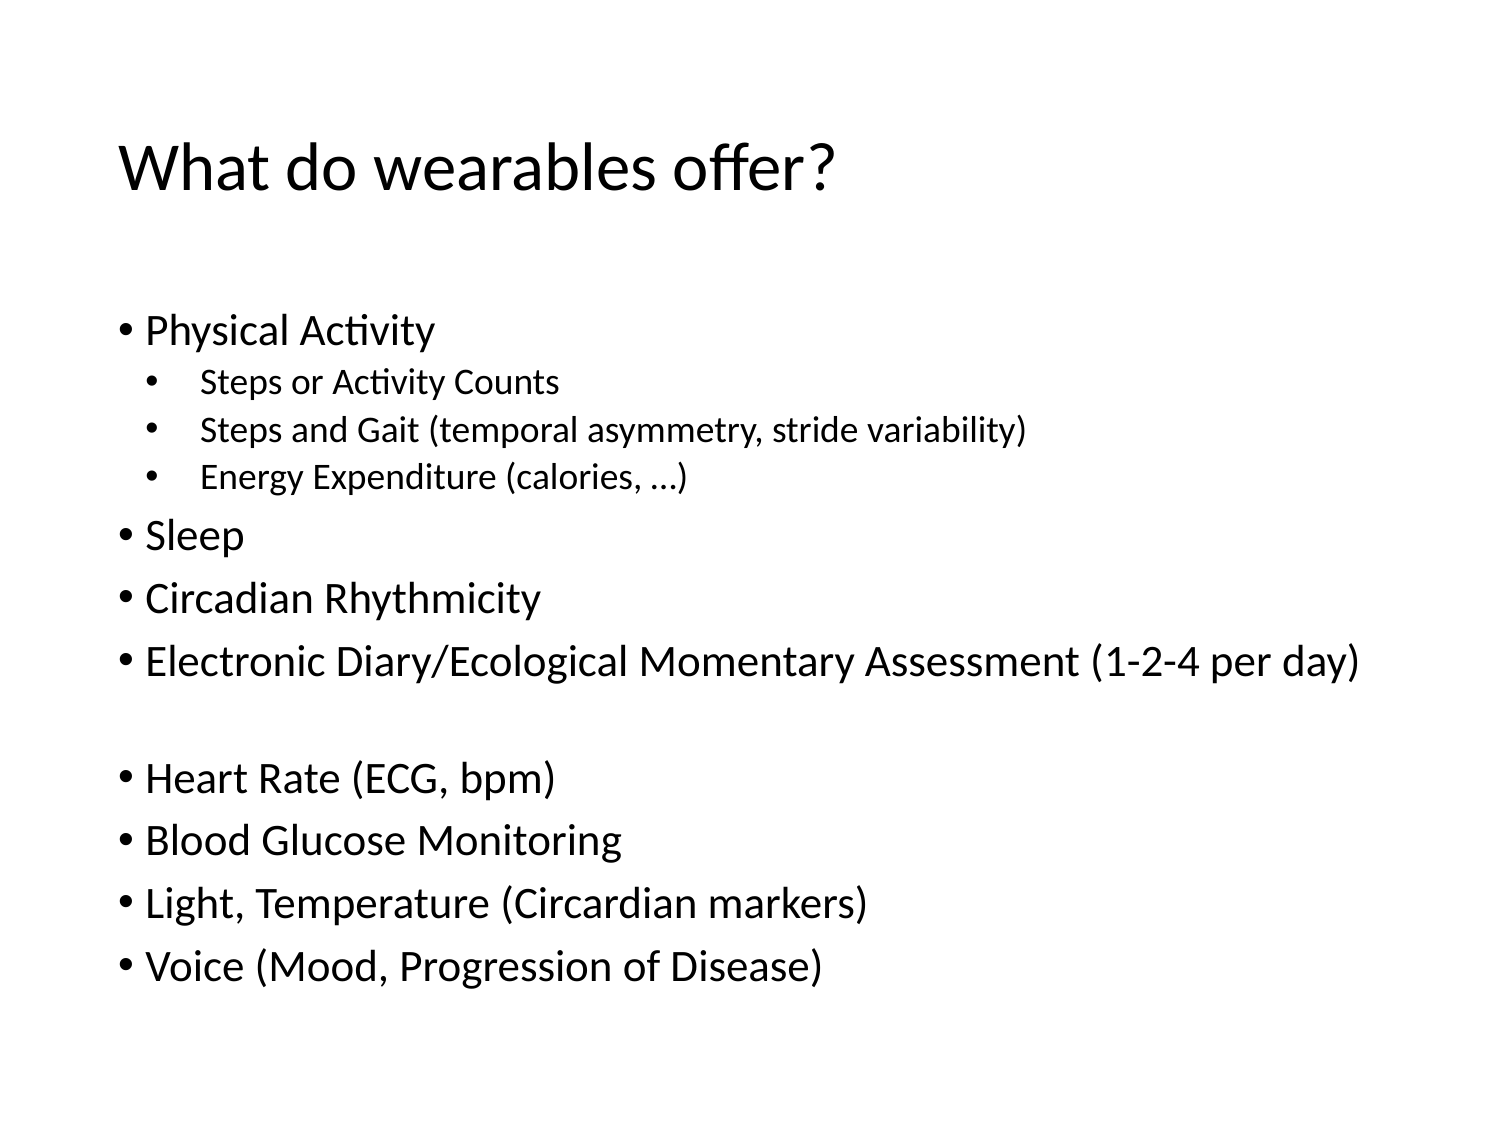

# What do wearables offer?
Physical Activity
Steps or Activity Counts
Steps and Gait (temporal asymmetry, stride variability)
Energy Expenditure (calories, …)
Sleep
Circadian Rhythmicity
Electronic Diary/Ecological Momentary Assessment (1-2-4 per day)

Heart Rate (ECG, bpm)
Blood Glucose Monitoring
Light, Temperature (Circardian markers)
Voice (Mood, Progression of Disease)